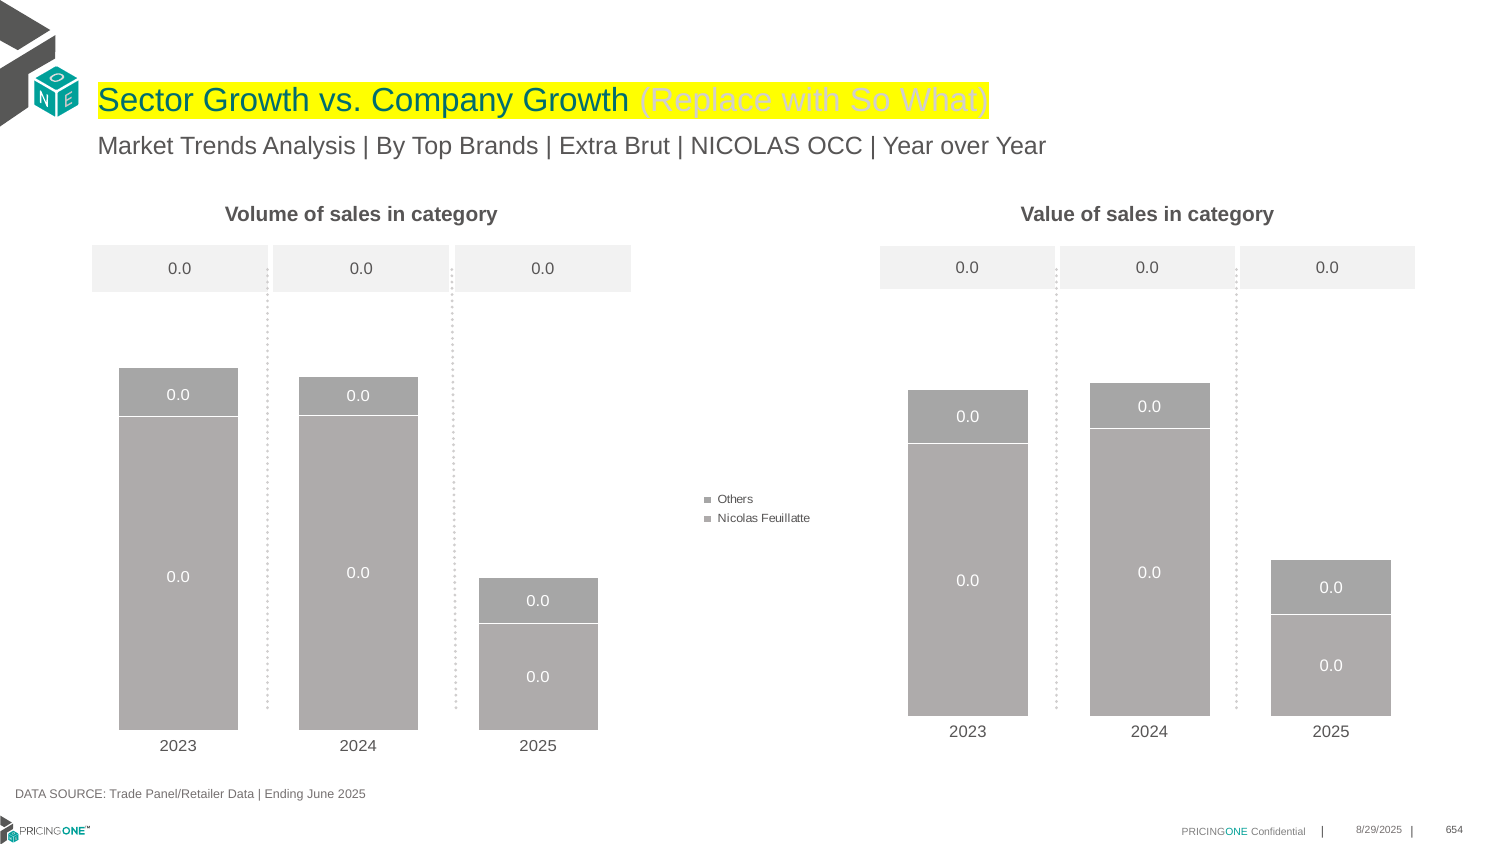

# Sector Growth vs. Company Growth (Replace with So What)
Market Trends Analysis | By Top Brands | Extra Brut | NICOLAS OCC | Year over Year
| Value of sales in category |  |  |
| --- | --- | --- |
| 0.0 | 0.0 | 0.0 |
| Volume of sales in category |  |  |
| --- | --- | --- |
| 0.0 | 0.0 | 0.0 |

### Chart

| Category | Nicolas Feuillatte | Others |
|---|---|---|
| 2023 | 0.039006 | 0.007804 |
| 2024 | 0.04117 | 0.006606 |
| 2025 | 0.014559 | 0.007934 |

### Chart

| Category | Nicolas Feuillatte | Others |
|---|---|---|
| 2023 | 0.001016 | 0.000158 |
| 2024 | 0.001019 | 0.000126 |
| 2025 | 0.000347 | 0.000148 |
DATA SOURCE: Trade Panel/Retailer Data | Ending June 2025

8/29/2025
654